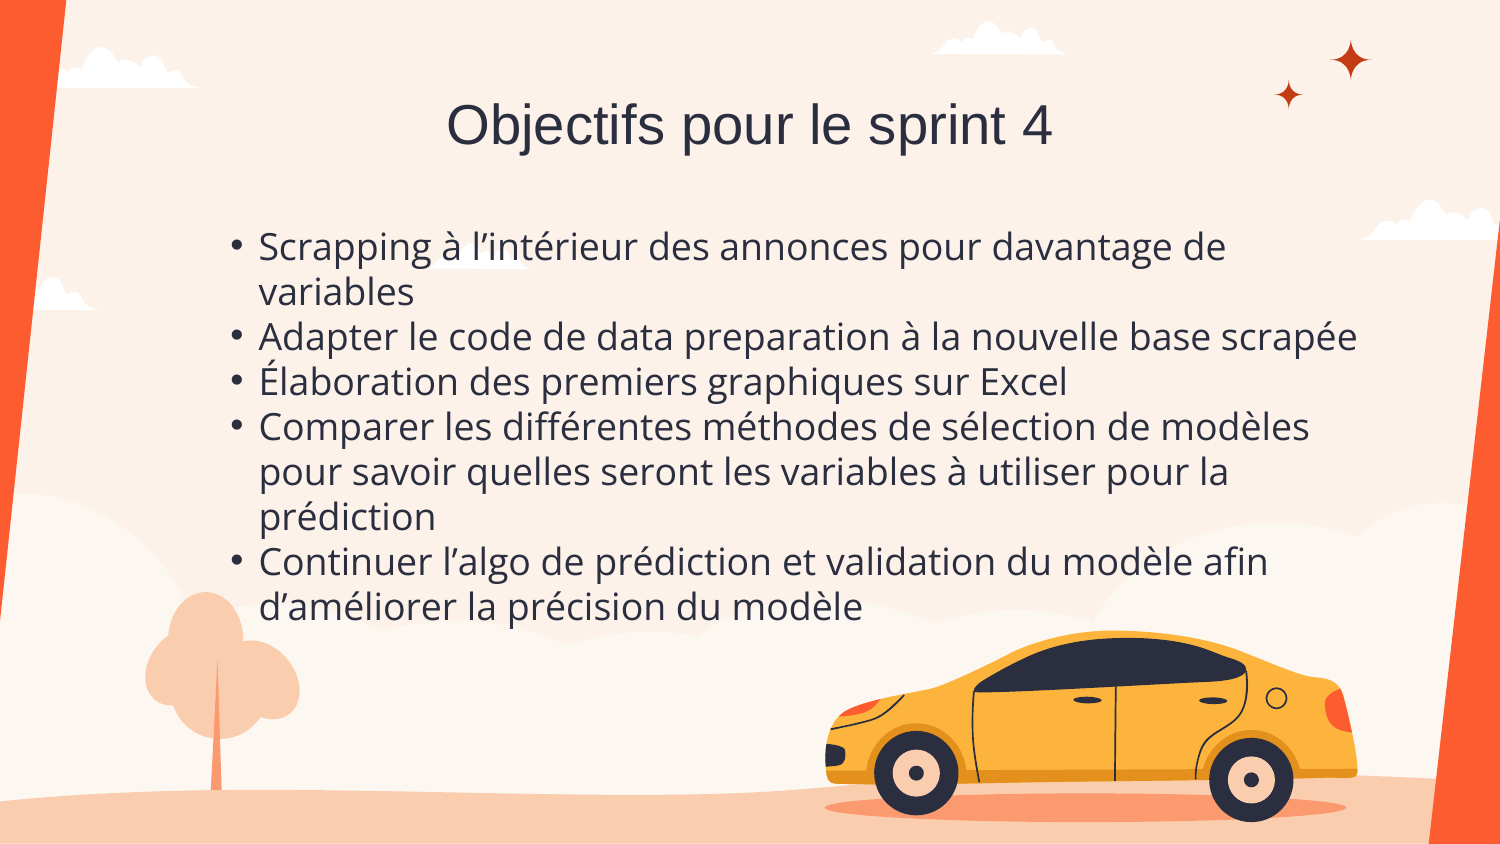

# Objectifs pour le sprint 4
Scrapping à l’intérieur des annonces pour davantage de variables
Adapter le code de data preparation à la nouvelle base scrapée
Élaboration des premiers graphiques sur Excel
Comparer les différentes méthodes de sélection de modèles pour savoir quelles seront les variables à utiliser pour la prédiction
Continuer l’algo de prédiction et validation du modèle afin d’améliorer la précision du modèle